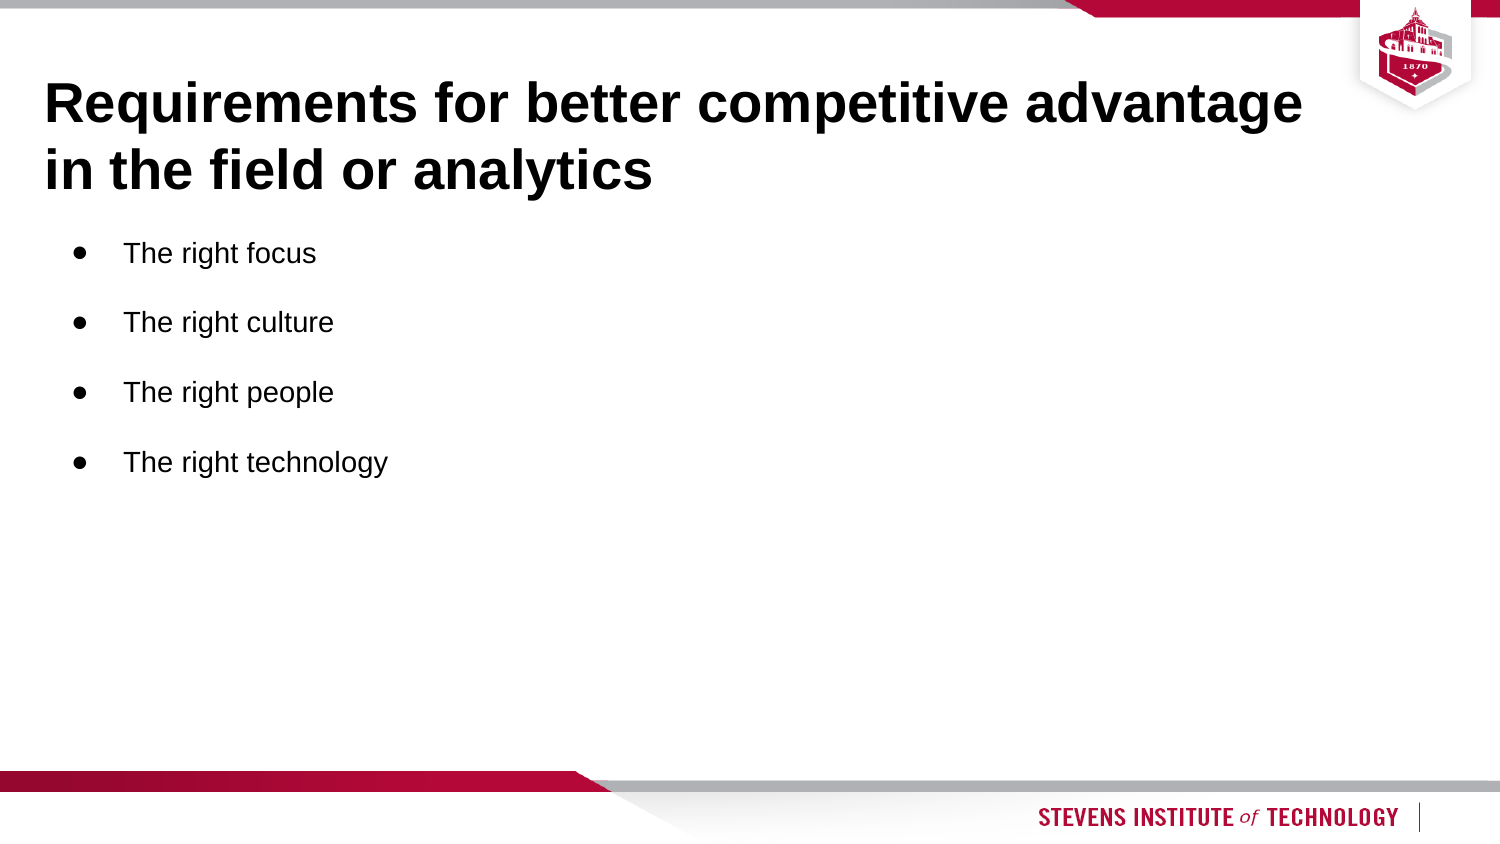

# Requirements for better competitive advantage in the field or analytics
The right focus

The right culture

The right people

The right technology